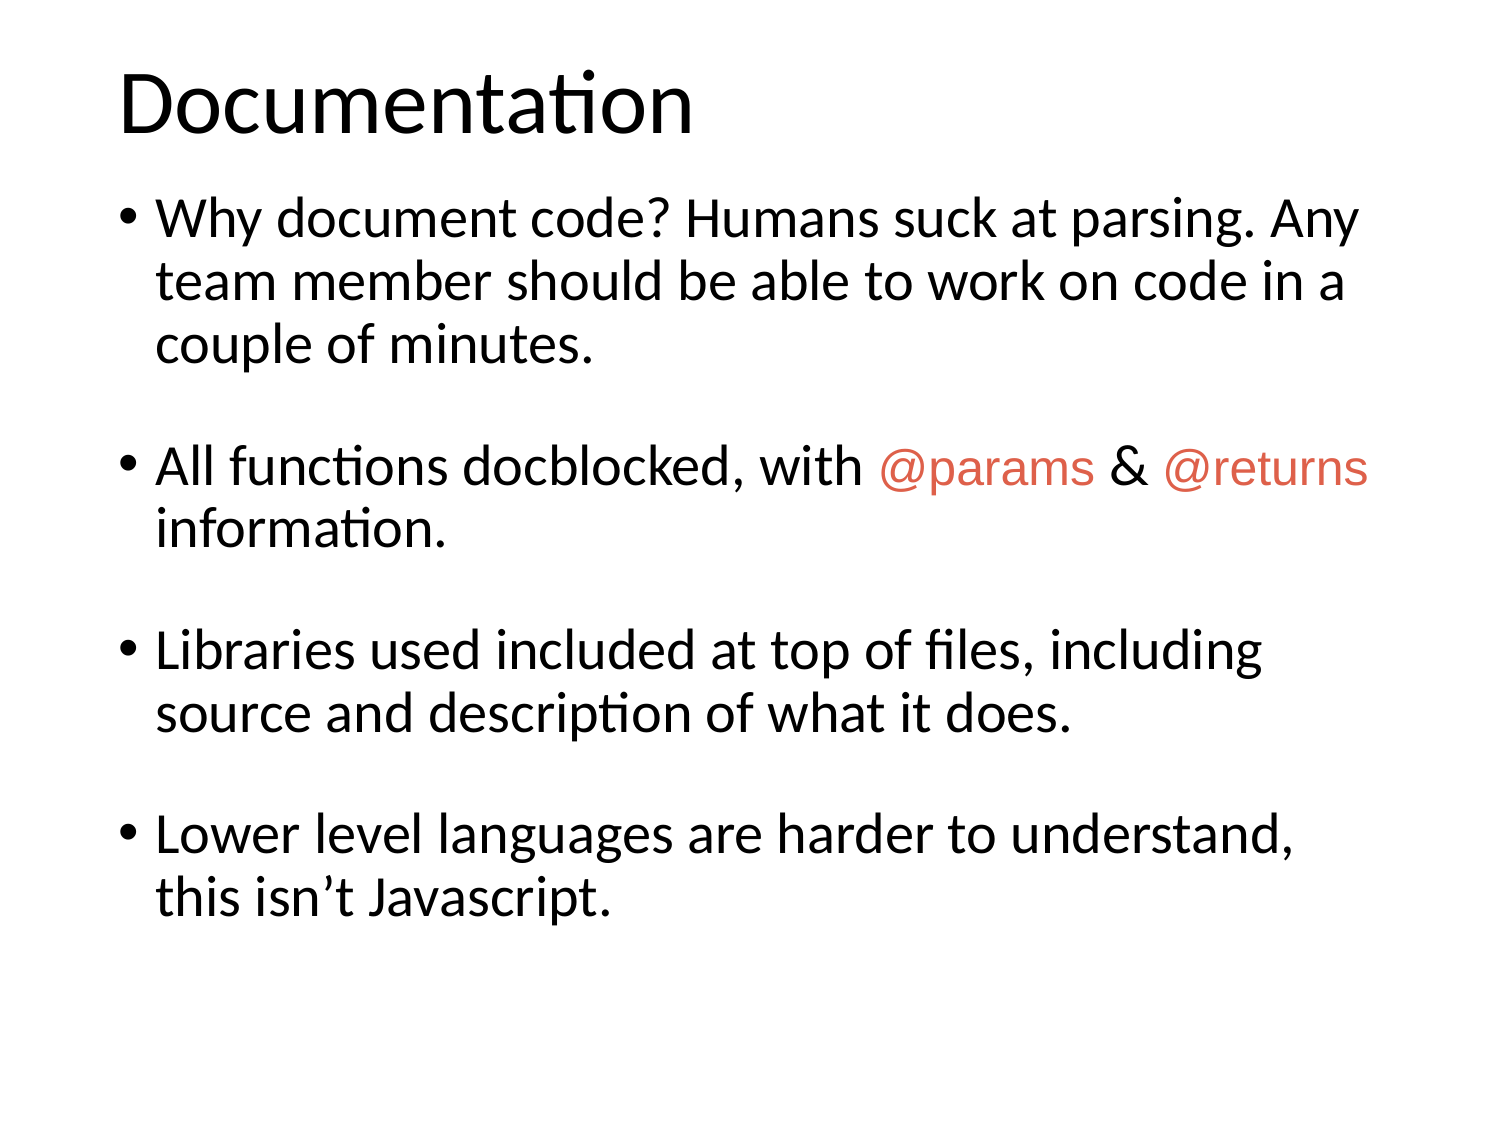

# Documentation
Why document code? Humans suck at parsing. Any team member should be able to work on code in a couple of minutes.
All functions docblocked, with @params & @returns information.
Libraries used included at top of files, including source and description of what it does.
Lower level languages are harder to understand, this isn’t Javascript.